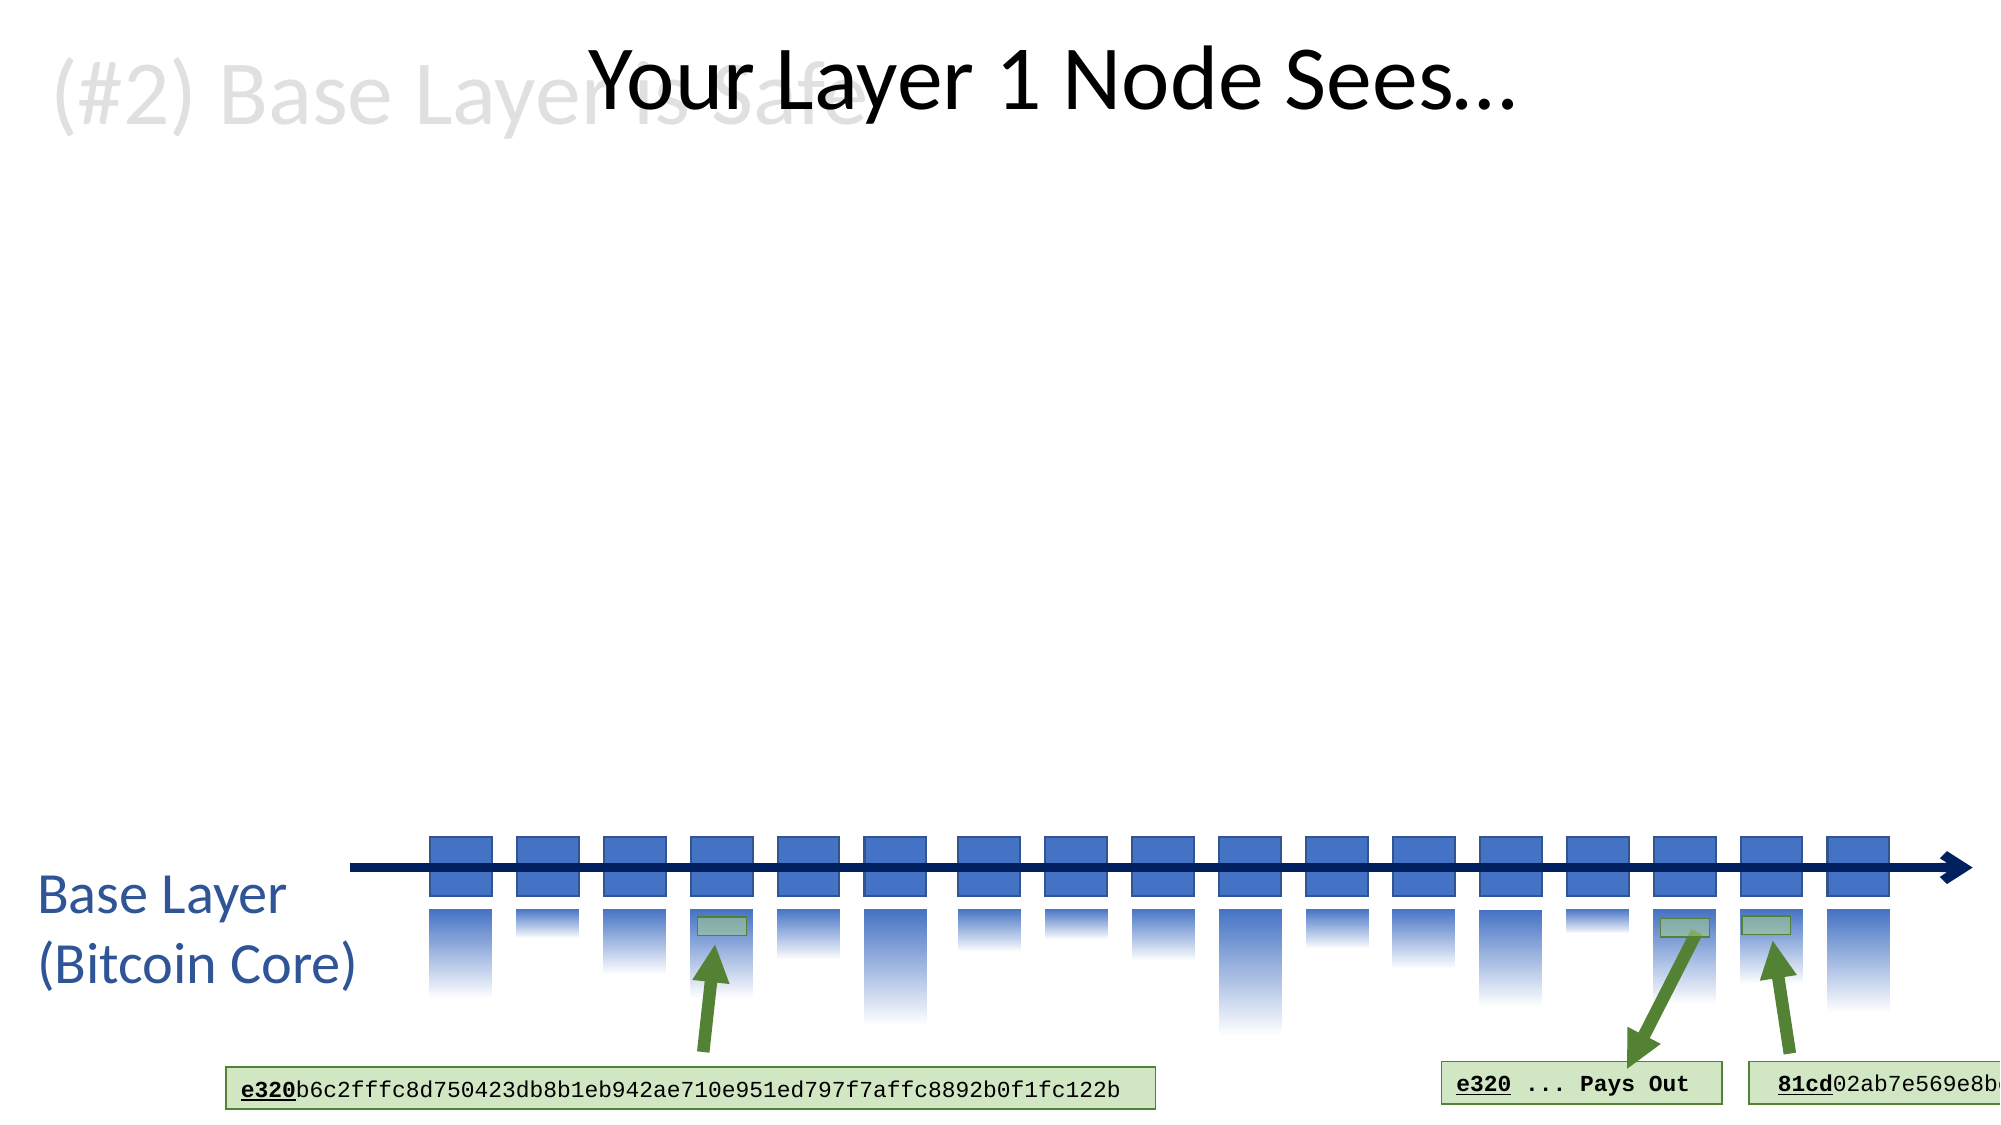

# Your Layer 1 Node Sees…

(#2) Base Layer is Safe

Base Layer
(Bitcoin Core)

e320 ... Pays Out
 81cd02ab7e569e8bcd9317e2fe99f2de44d49ab2b8851ba4a308000000000000
e320b6c2fffc8d750423db8b1eb942ae710e951ed797f7affc8892b0f1fc122b